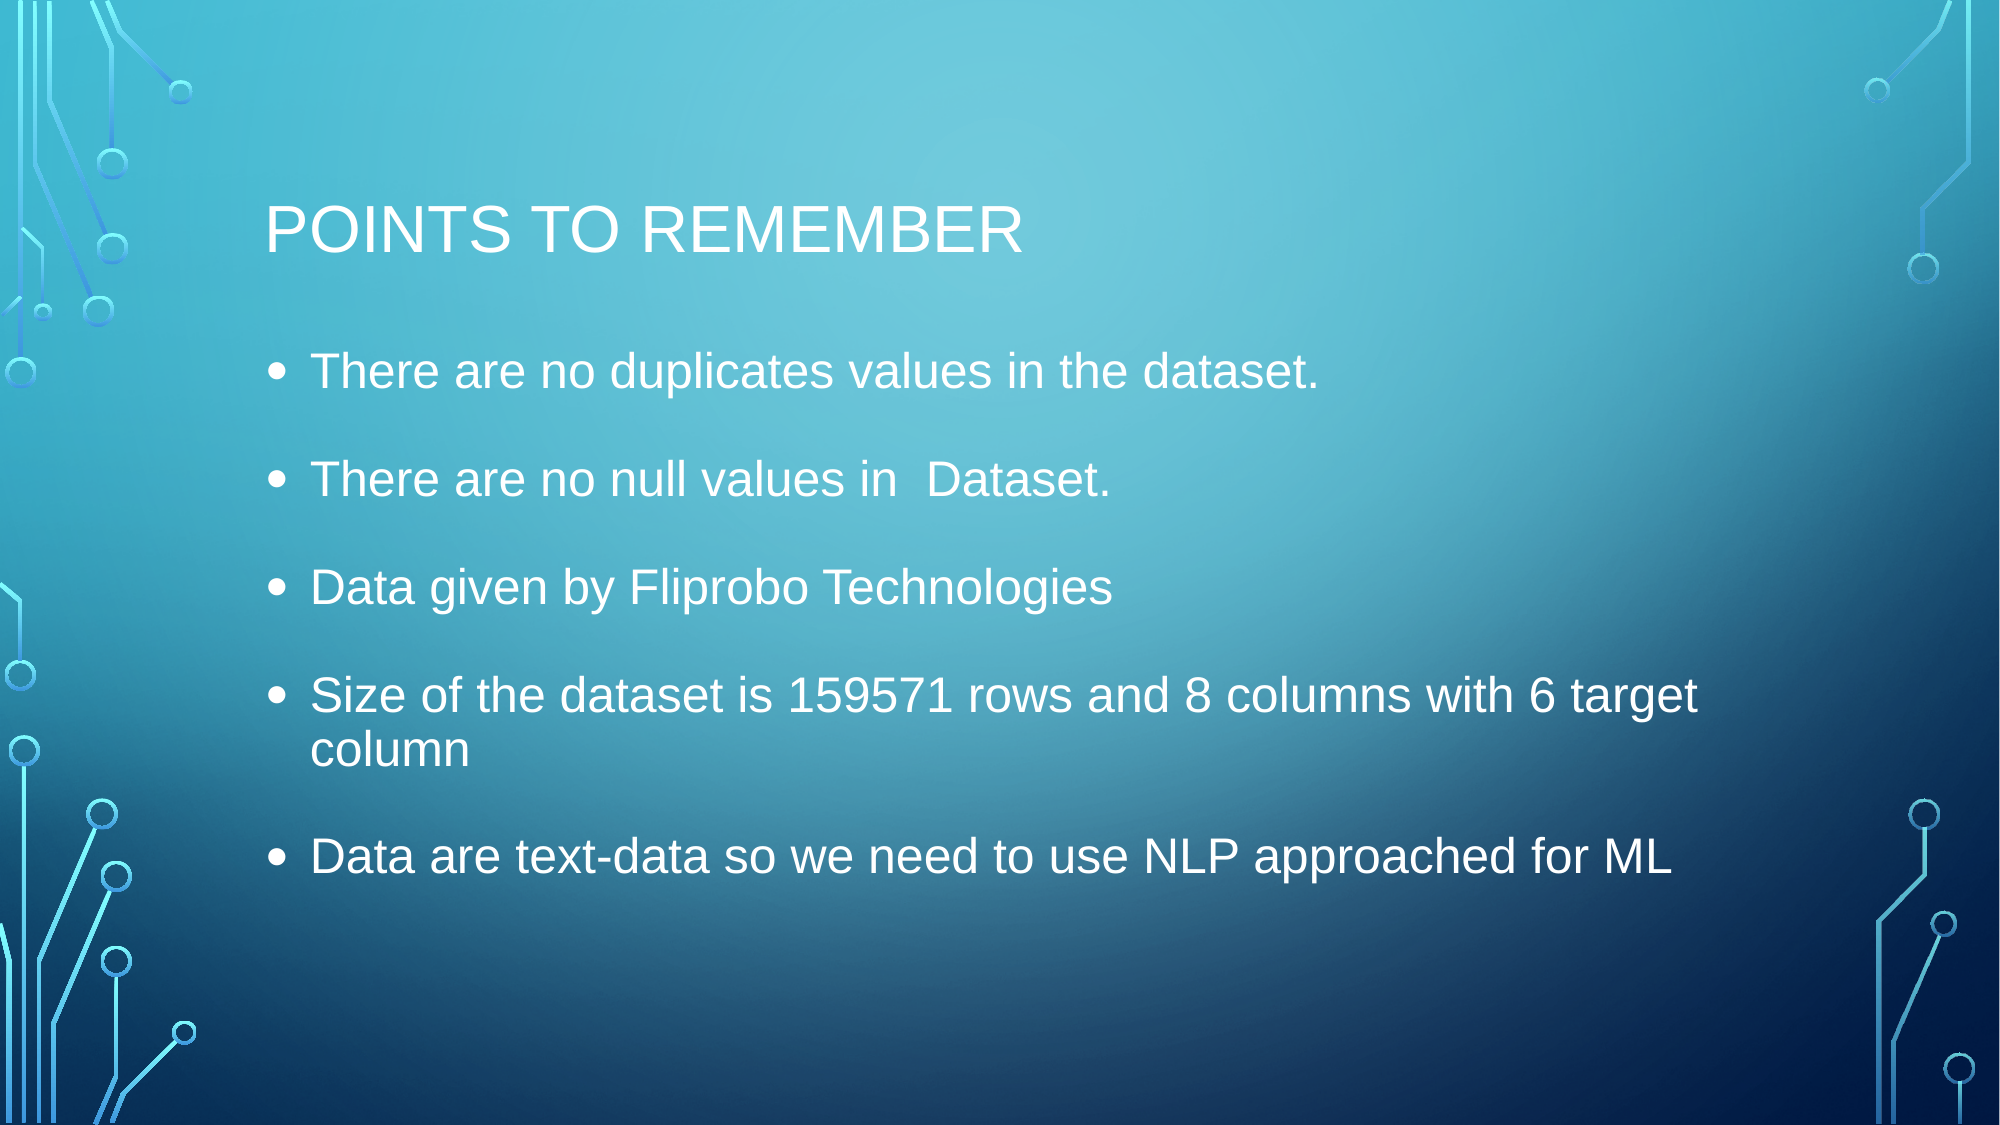

# Points to remember
There are no duplicates values in the dataset.

There are no null values in  Dataset.

Data given by Fliprobo Technologies

Size of the dataset is 159571 rows and 8 columns with 6 target column

Data are text-data so we need to use NLP approached for ML